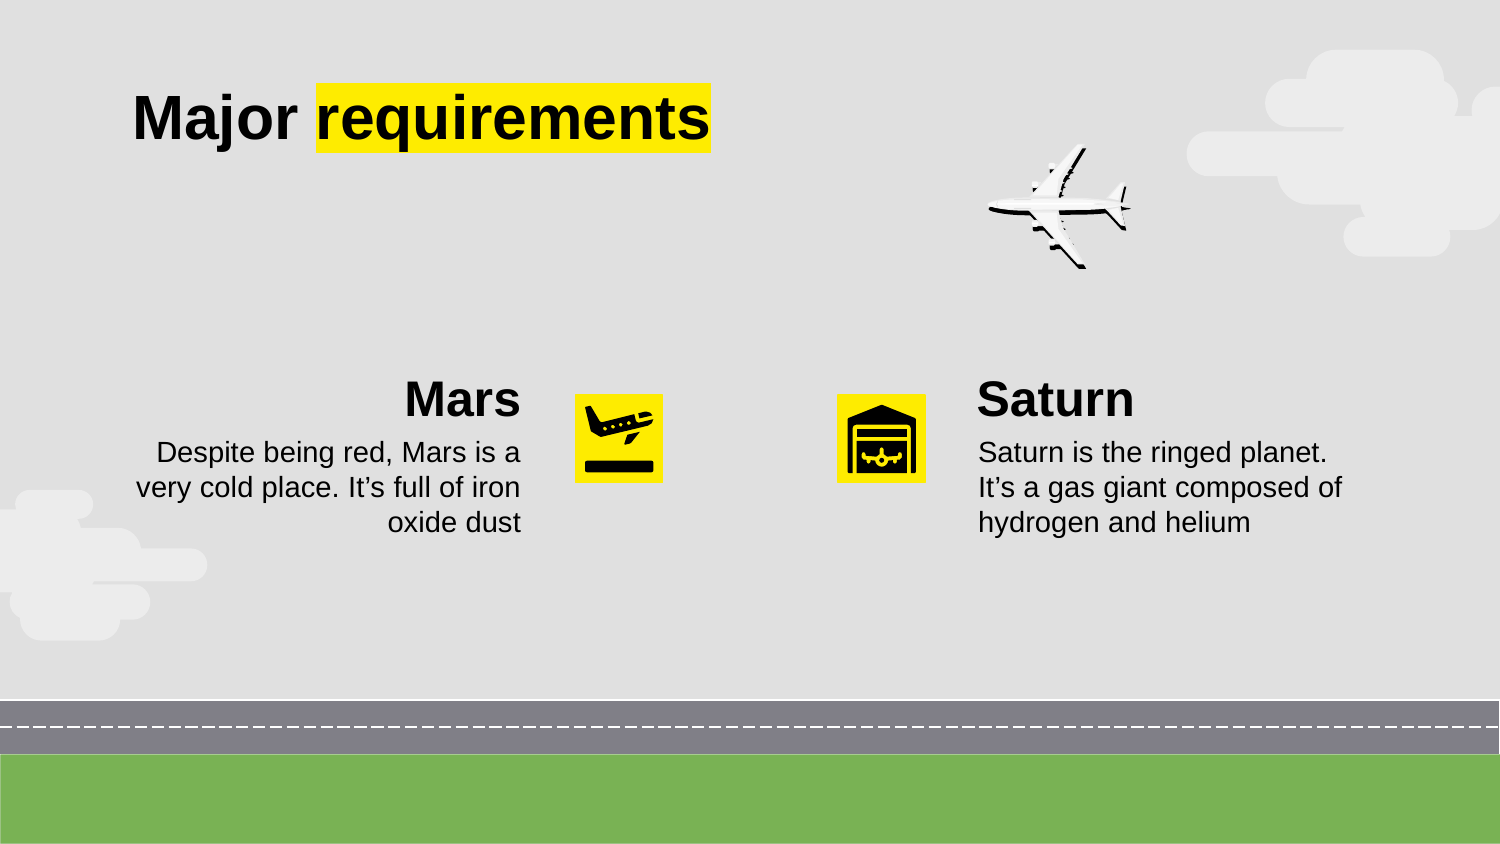

Major requirements

# Mars
Saturn

Despite being red, Mars is a very cold place. It’s full of iron oxide dust
Saturn is the ringed planet. It’s a gas giant composed of hydrogen and helium